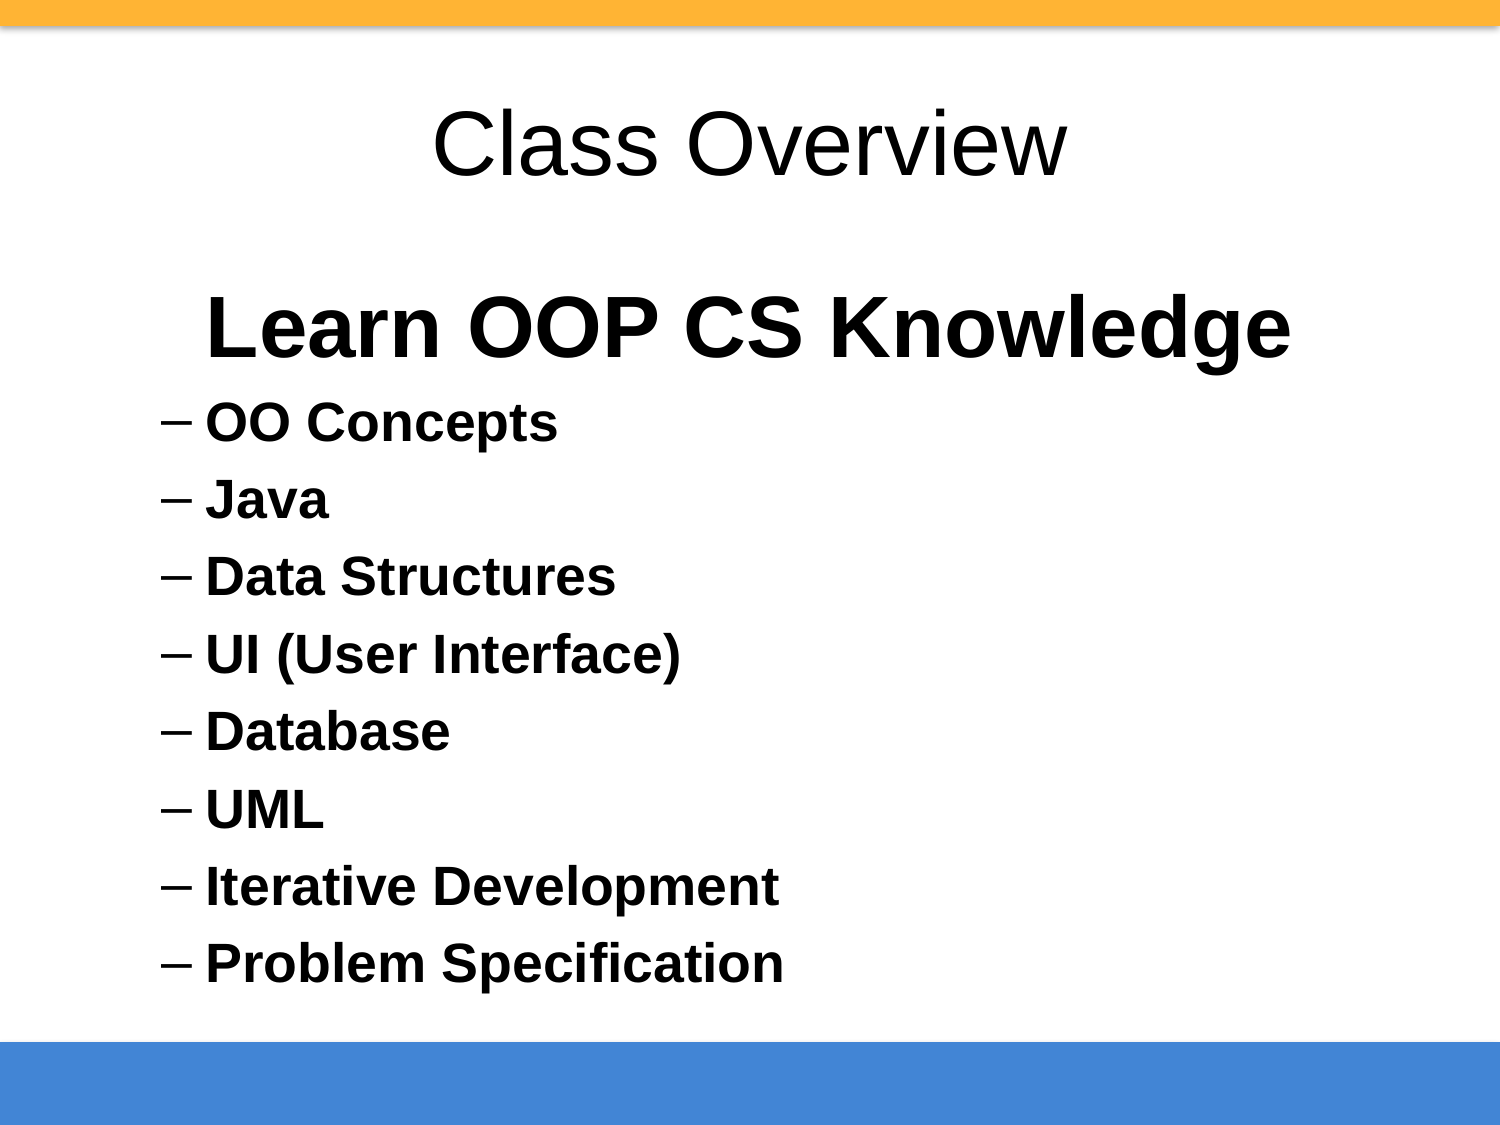

# Class Overview
Learn OOP CS Knowledge
OO Concepts
Java
Data Structures
UI (User Interface)
Database
UML
Iterative Development
Problem Specification